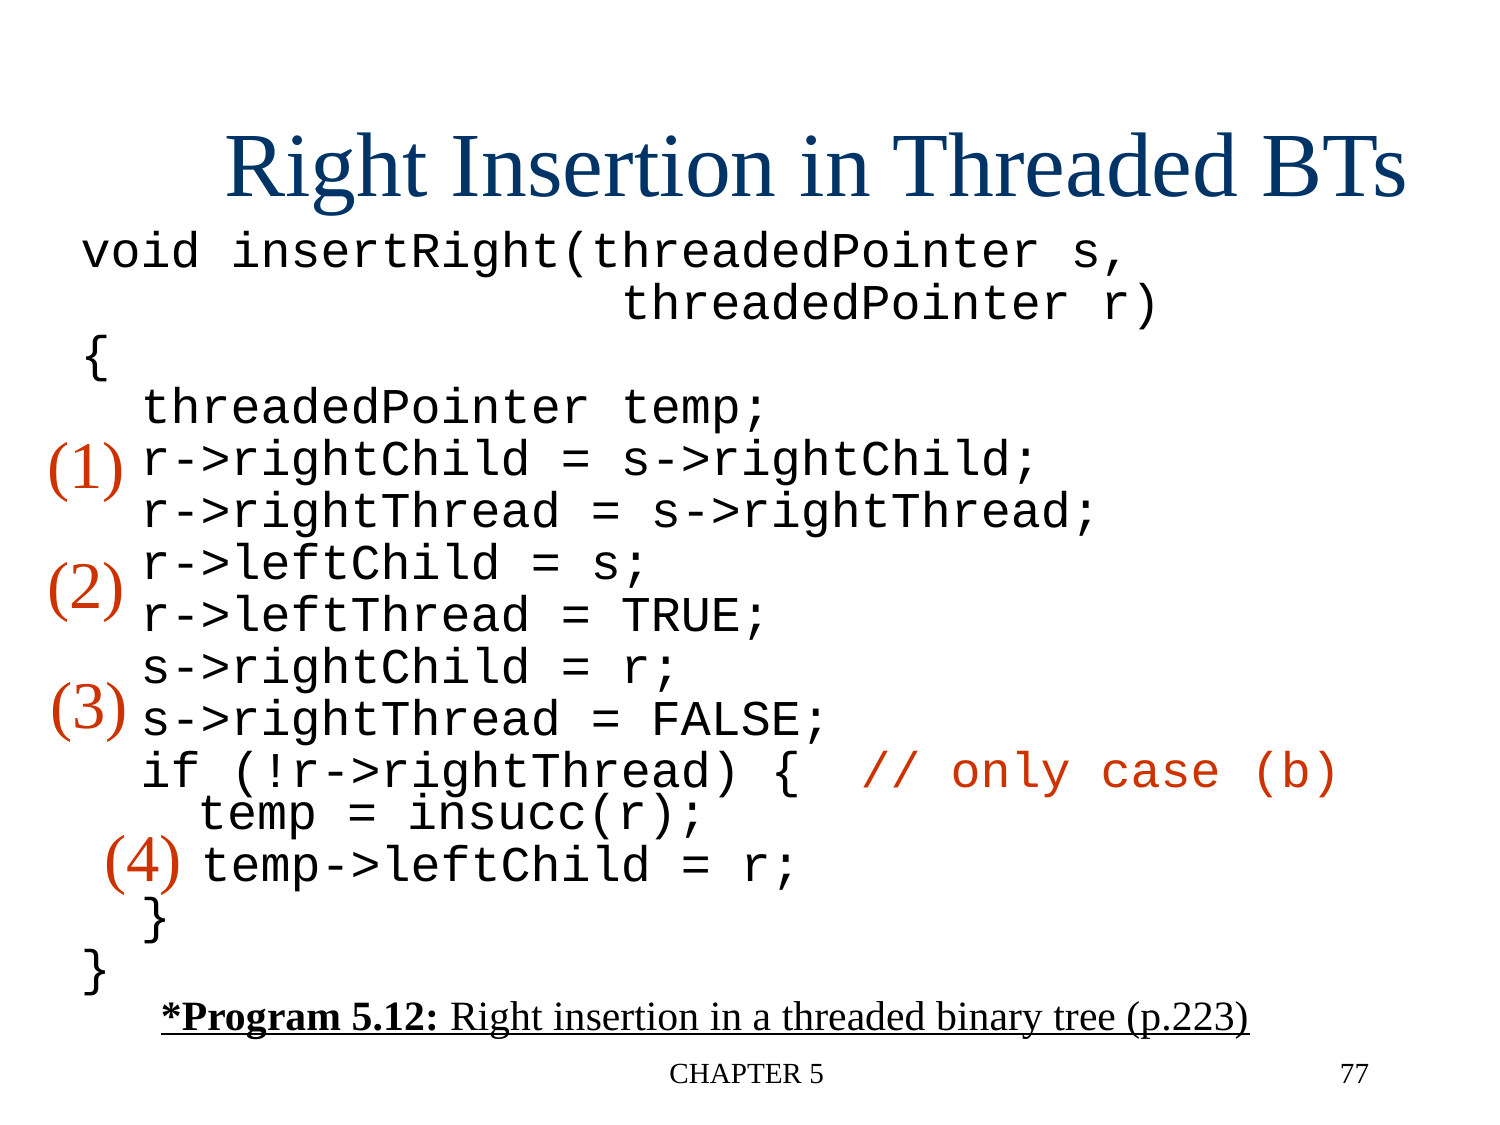

Right Insertion in Threaded BTs
void insertRight(threadedPointer s,
                  threadedPointer r)
{
  threadedPointer temp;
  r->rightChild = s->rightChild;
  r->rightThread = s->rightThread;
  r->leftChild = s;
  r->leftThread = TRUE;
  s->rightChild = r;
  s->rightThread = FALSE;
  if (!r->rightThread) {  // only case (b)
  temp = insucc(r);
    temp->leftChild = r;
  }
}
(1)
(2)
(3)
(4)
*Program 5.12: Right insertion in a threaded binary tree (p.223)
CHAPTER 5
77